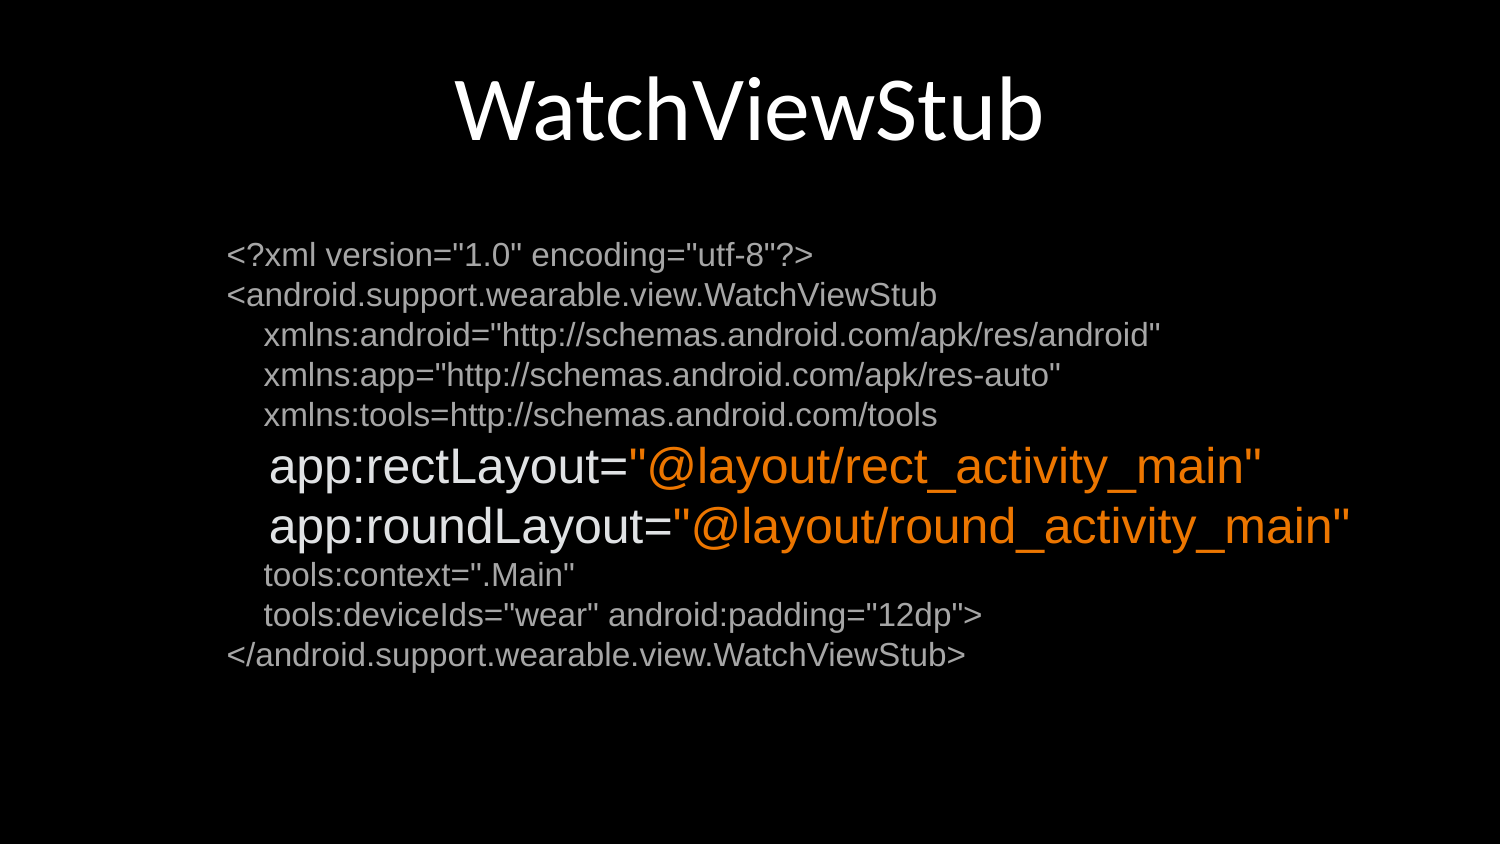

# WatchViewStub
<?xml version="1.0" encoding="utf-8"?>
<android.support.wearable.view.WatchViewStub
    xmlns:android="http://schemas.android.com/apk/res/android"
    xmlns:app="http://schemas.android.com/apk/res-auto"
    xmlns:tools=http://schemas.android.com/tools
   app:rectLayout="@layout/rect_activity_main"
   app:roundLayout="@layout/round_activity_main"
    tools:context=".Main"
    tools:deviceIds="wear" android:padding="12dp">
</android.support.wearable.view.WatchViewStub>